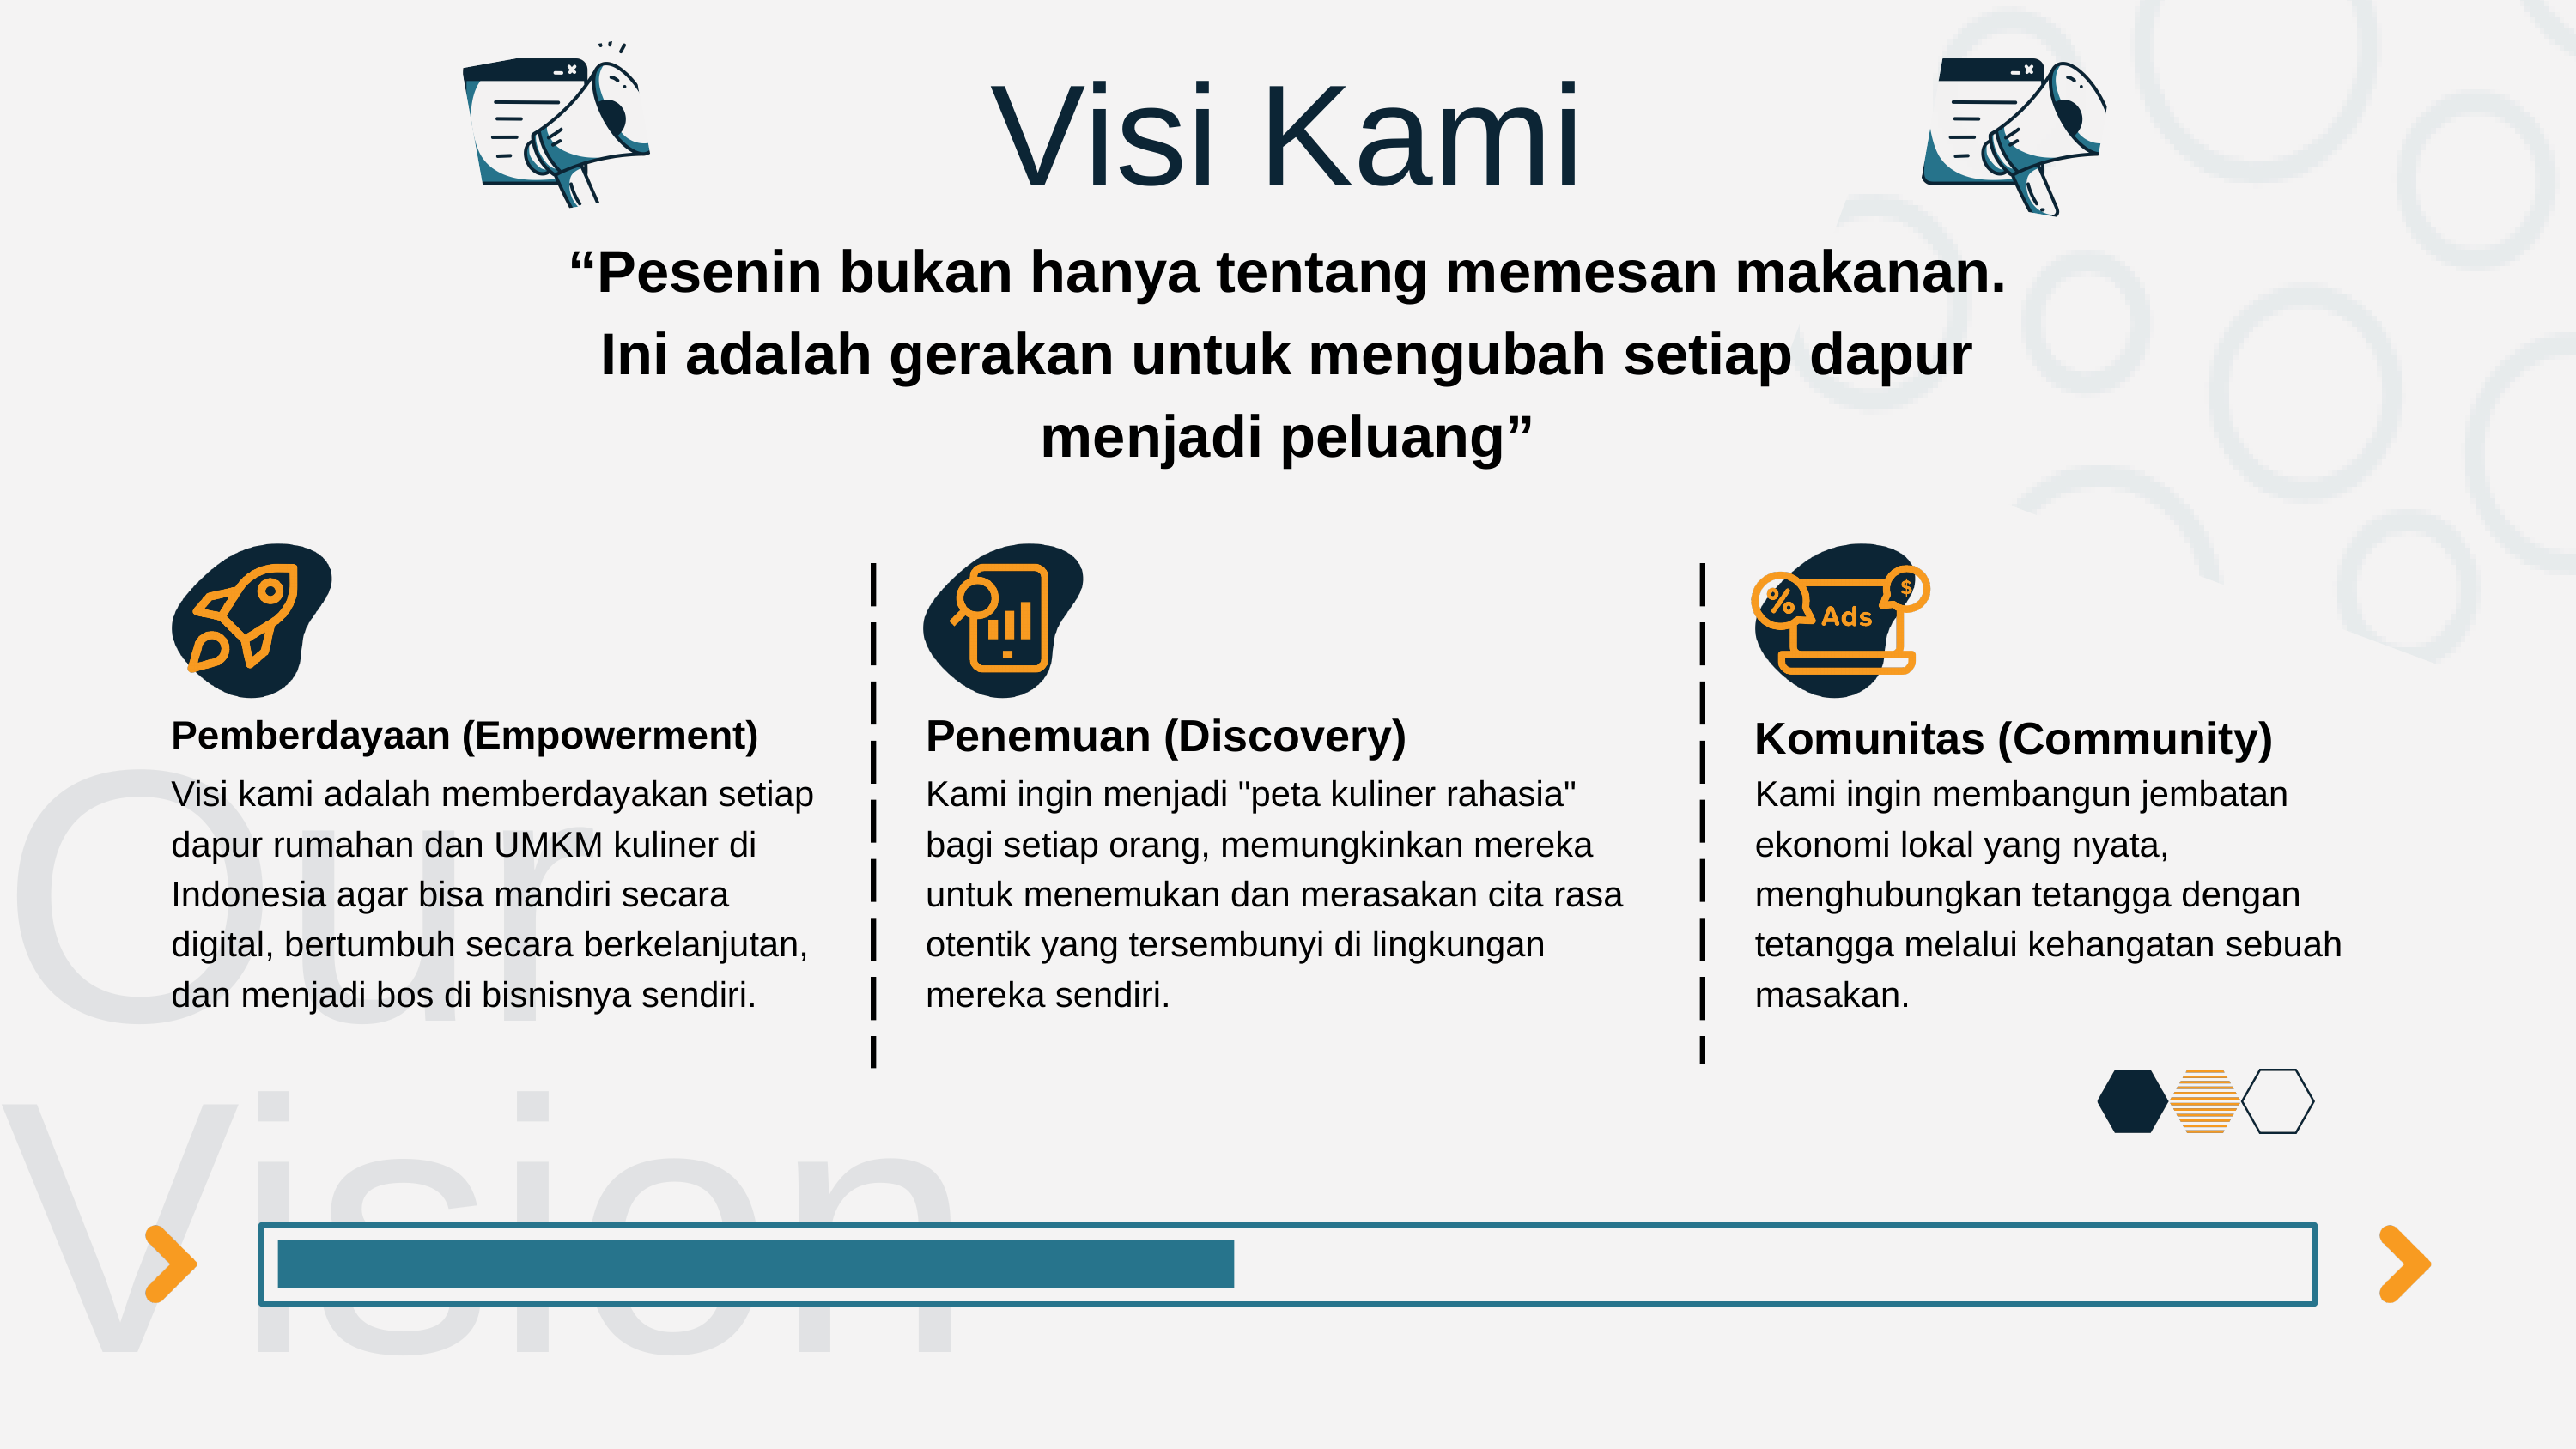

Visi Kami

“Pesenin bukan hanya tentang memesan makanan. Ini adalah gerakan untuk mengubah setiap dapur menjadi peluang”

Penemuan (Discovery)
Komunitas (Community)
Pemberdayaan (Empowerment)
Our
Vision
Visi kami adalah memberdayakan setiap dapur rumahan dan UMKM kuliner di Indonesia agar bisa mandiri secara digital, bertumbuh secara berkelanjutan, dan menjadi bos di bisnisnya sendiri.
Kami ingin menjadi "peta kuliner rahasia" bagi setiap orang, memungkinkan mereka untuk menemukan dan merasakan cita rasa otentik yang tersembunyi di lingkungan mereka sendiri.
Kami ingin membangun jembatan ekonomi lokal yang nyata, menghubungkan tetangga dengan tetangga melalui kehangatan sebuah masakan.